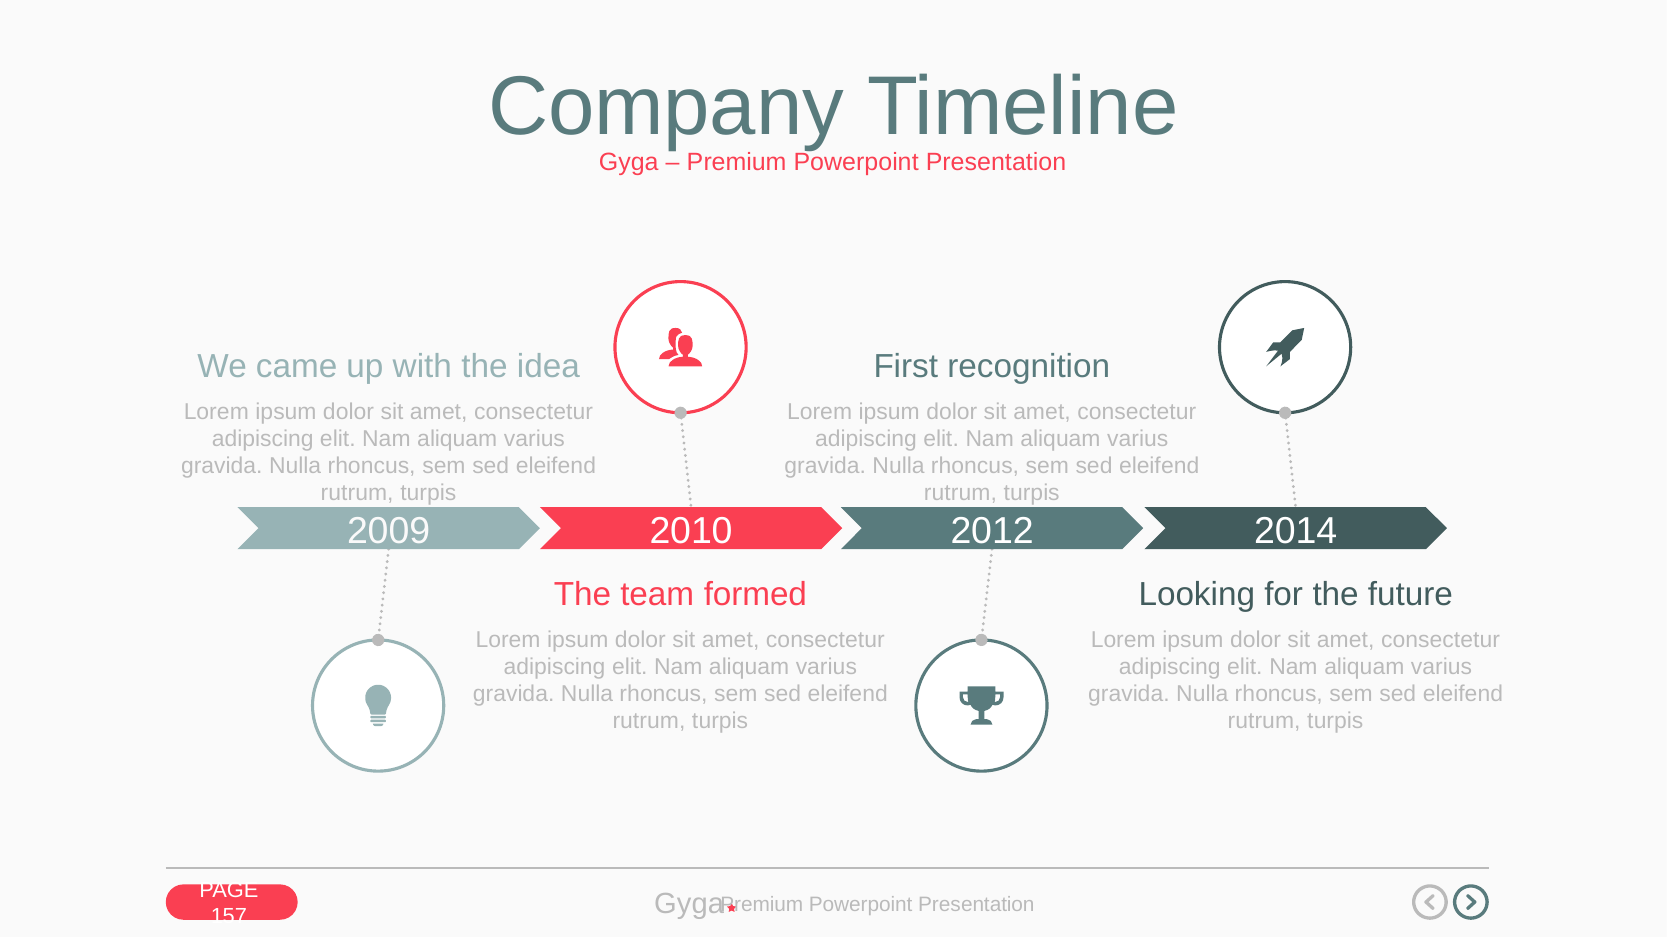

Company Timeline
Gyga – Premium Powerpoint Presentation

We came up with the idea
Lorem ipsum dolor sit amet, consectetur adipiscing elit. Nam aliquam varius gravida. Nulla rhoncus, sem sed eleifend rutrum, turpis
First recognition
Lorem ipsum dolor sit amet, consectetur adipiscing elit. Nam aliquam varius gravida. Nulla rhoncus, sem sed eleifend rutrum, turpis
2009
2010
2012
2014
The team formed
Lorem ipsum dolor sit amet, consectetur adipiscing elit. Nam aliquam varius gravida. Nulla rhoncus, sem sed eleifend rutrum, turpis
Looking for the future
Lorem ipsum dolor sit amet, consectetur adipiscing elit. Nam aliquam varius gravida. Nulla rhoncus, sem sed eleifend rutrum, turpis